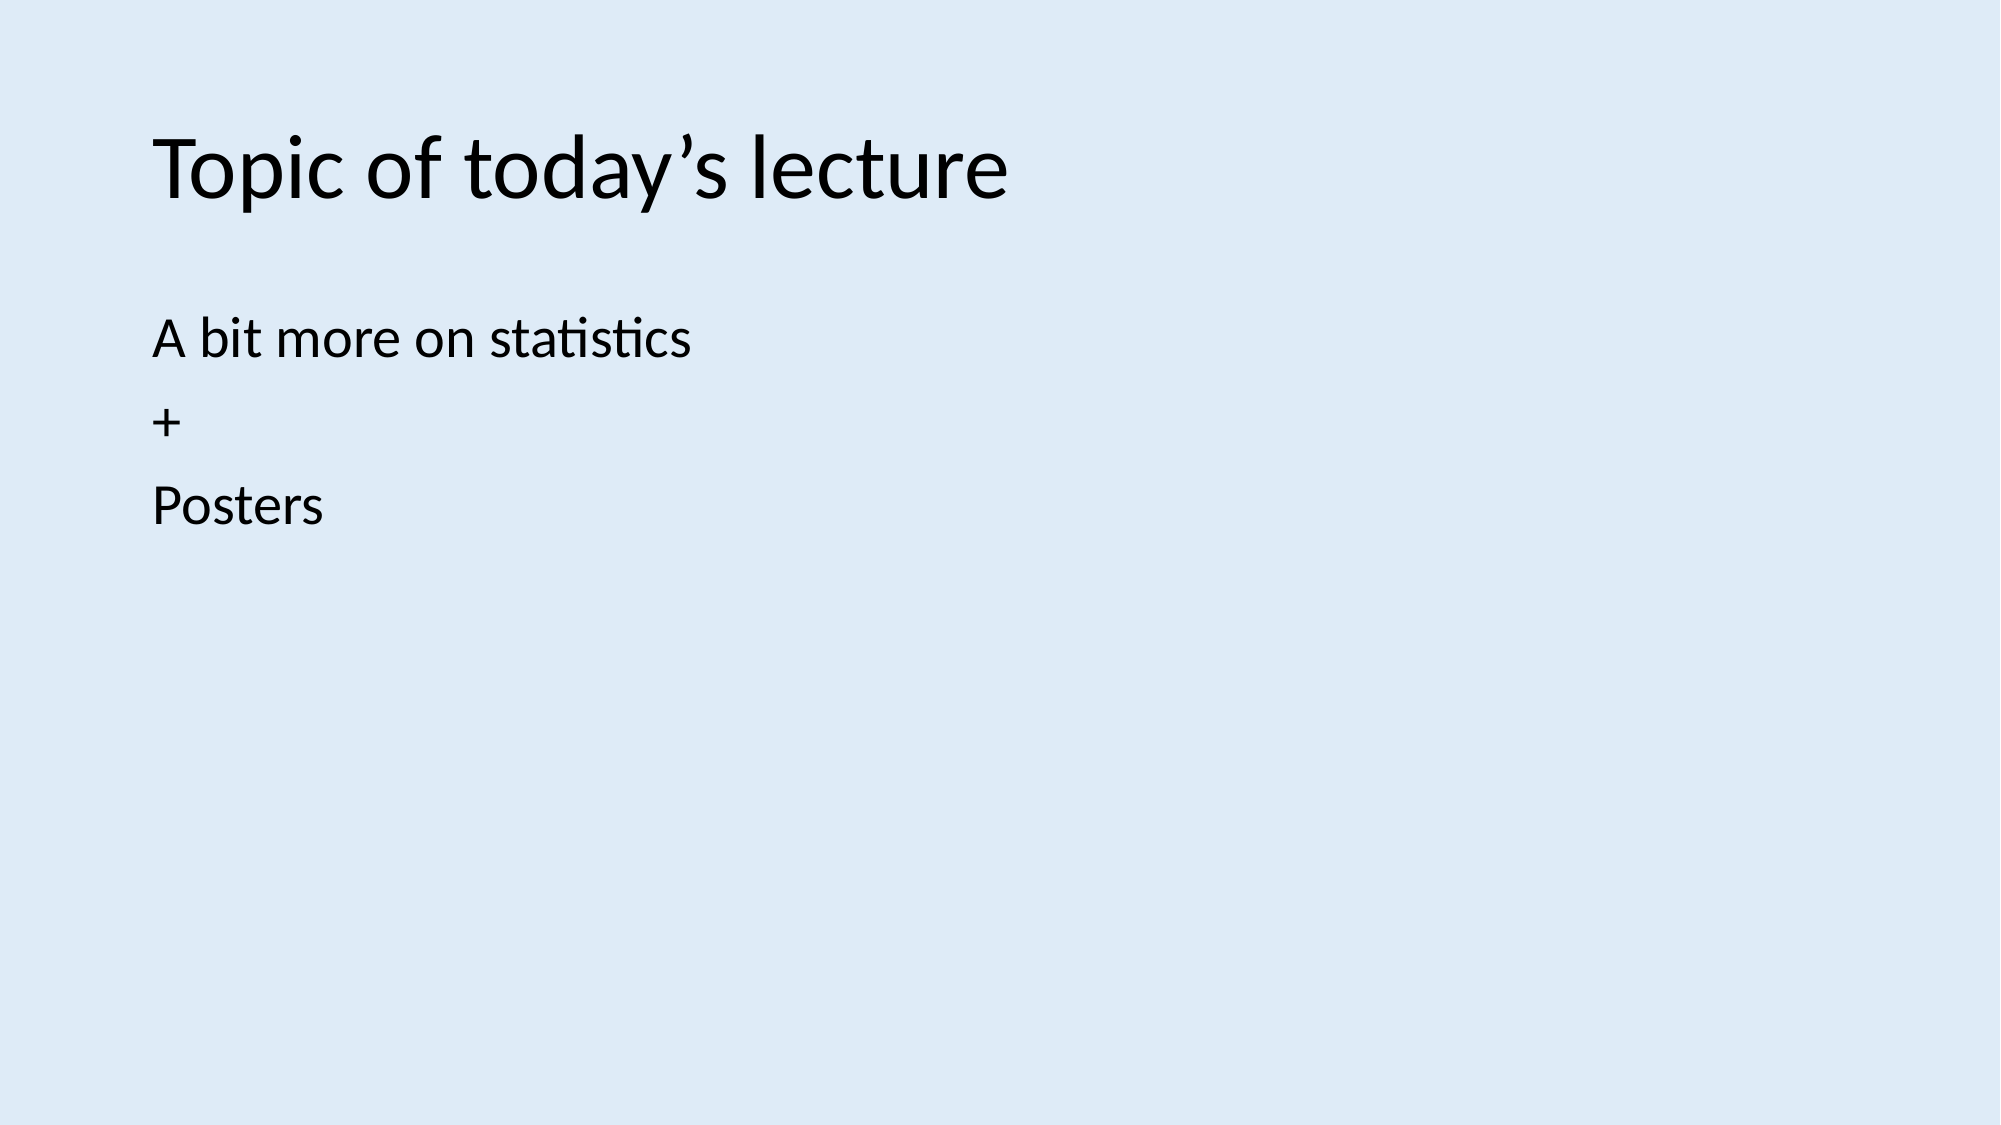

# Topic of today’s lecture
A bit more on statistics
+
Posters